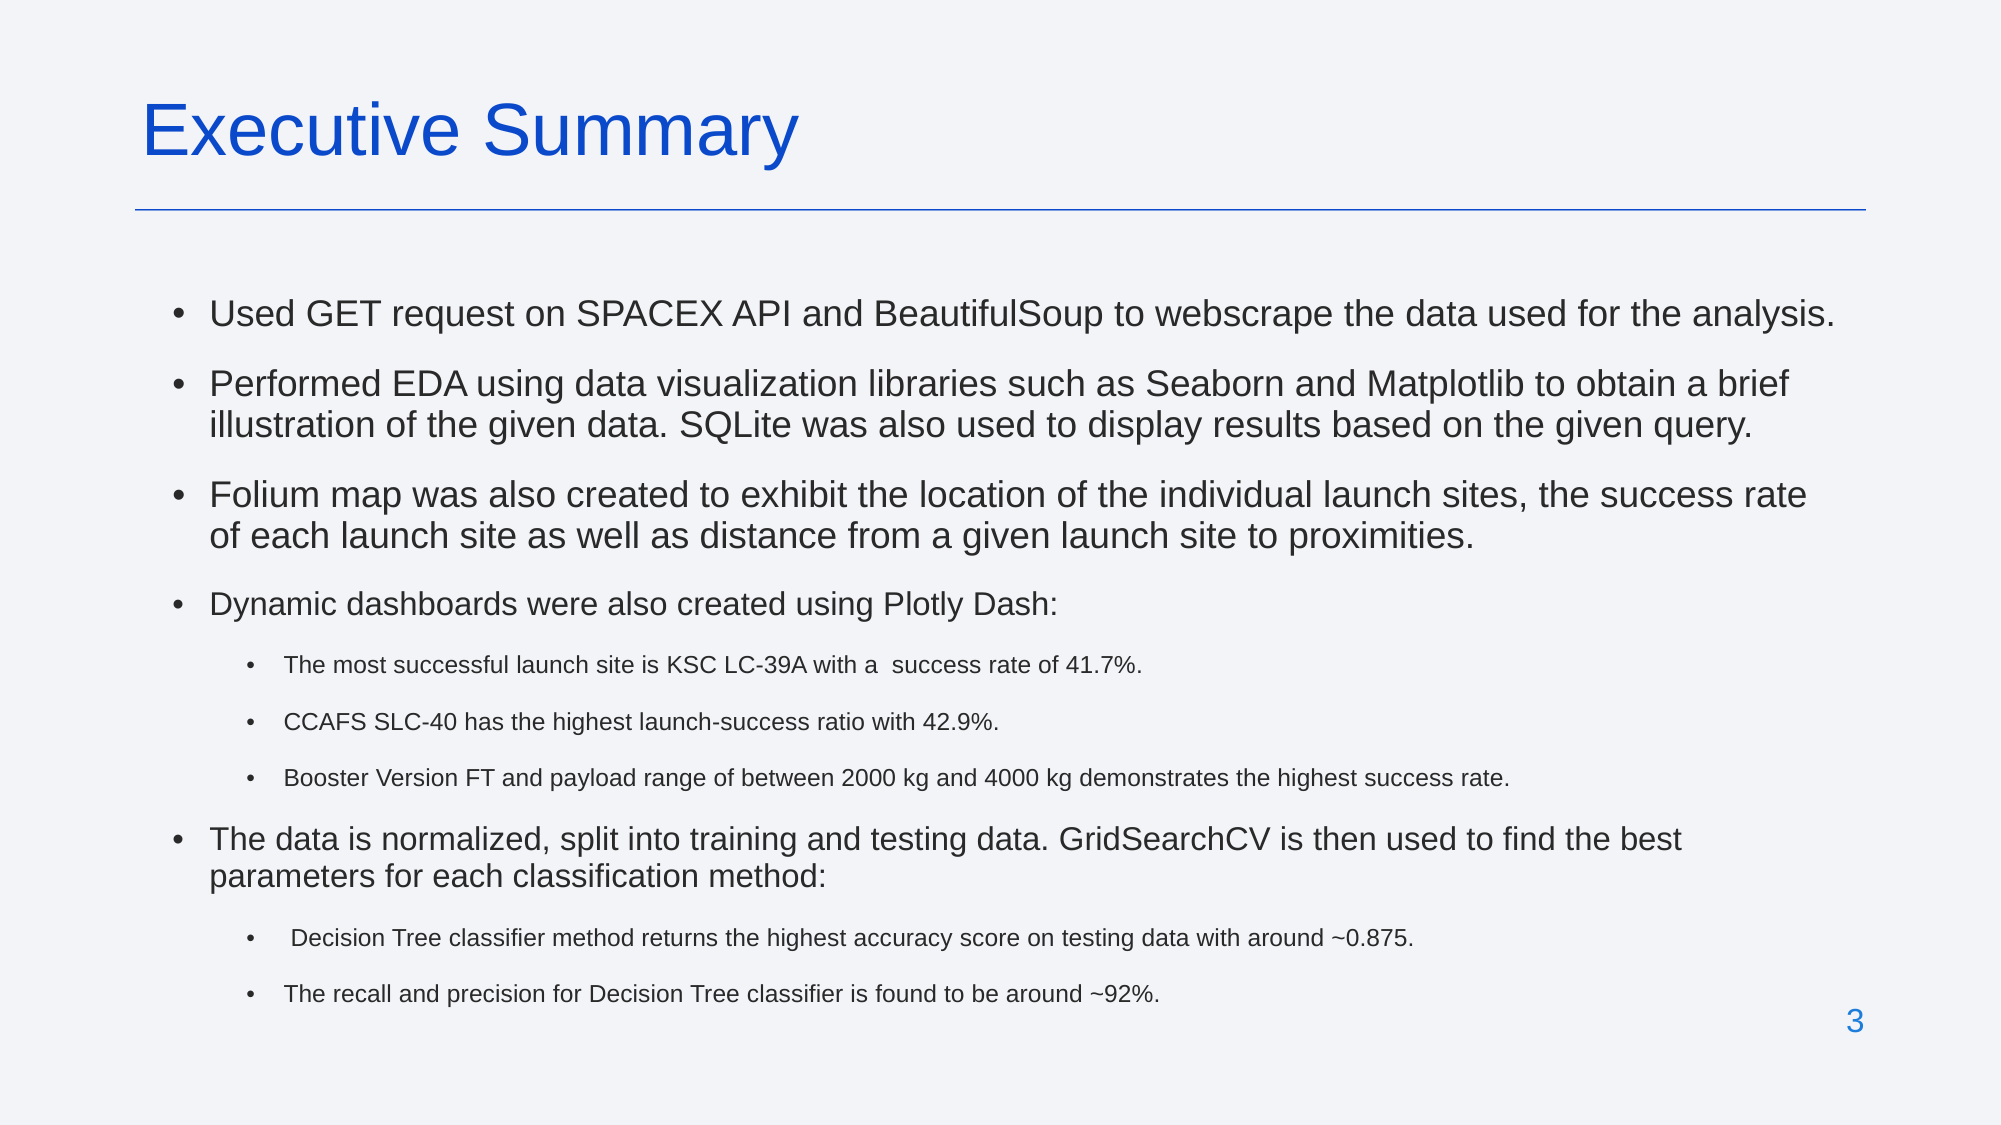

Executive Summary
Used GET request on SPACEX API and BeautifulSoup to webscrape the data used for the analysis.
Performed EDA using data visualization libraries such as Seaborn and Matplotlib to obtain a brief illustration of the given data. SQLite was also used to display results based on the given query.
Folium map was also created to exhibit the location of the individual launch sites, the success rate of each launch site as well as distance from a given launch site to proximities.
Dynamic dashboards were also created using Plotly Dash:
The most successful launch site is KSC LC-39A with a  success rate of 41.7%.
CCAFS SLC-40 has the highest launch-success ratio with 42.9%.
Booster Version FT and payload range of between 2000 kg and 4000 kg demonstrates the highest success rate.
The data is normalized, split into training and testing data. GridSearchCV is then used to find the best parameters for each classification method:
 Decision Tree classifier method returns the highest accuracy score on testing data with around ~0.875.
The recall and precision for Decision Tree classifier is found to be around ~92%.

3